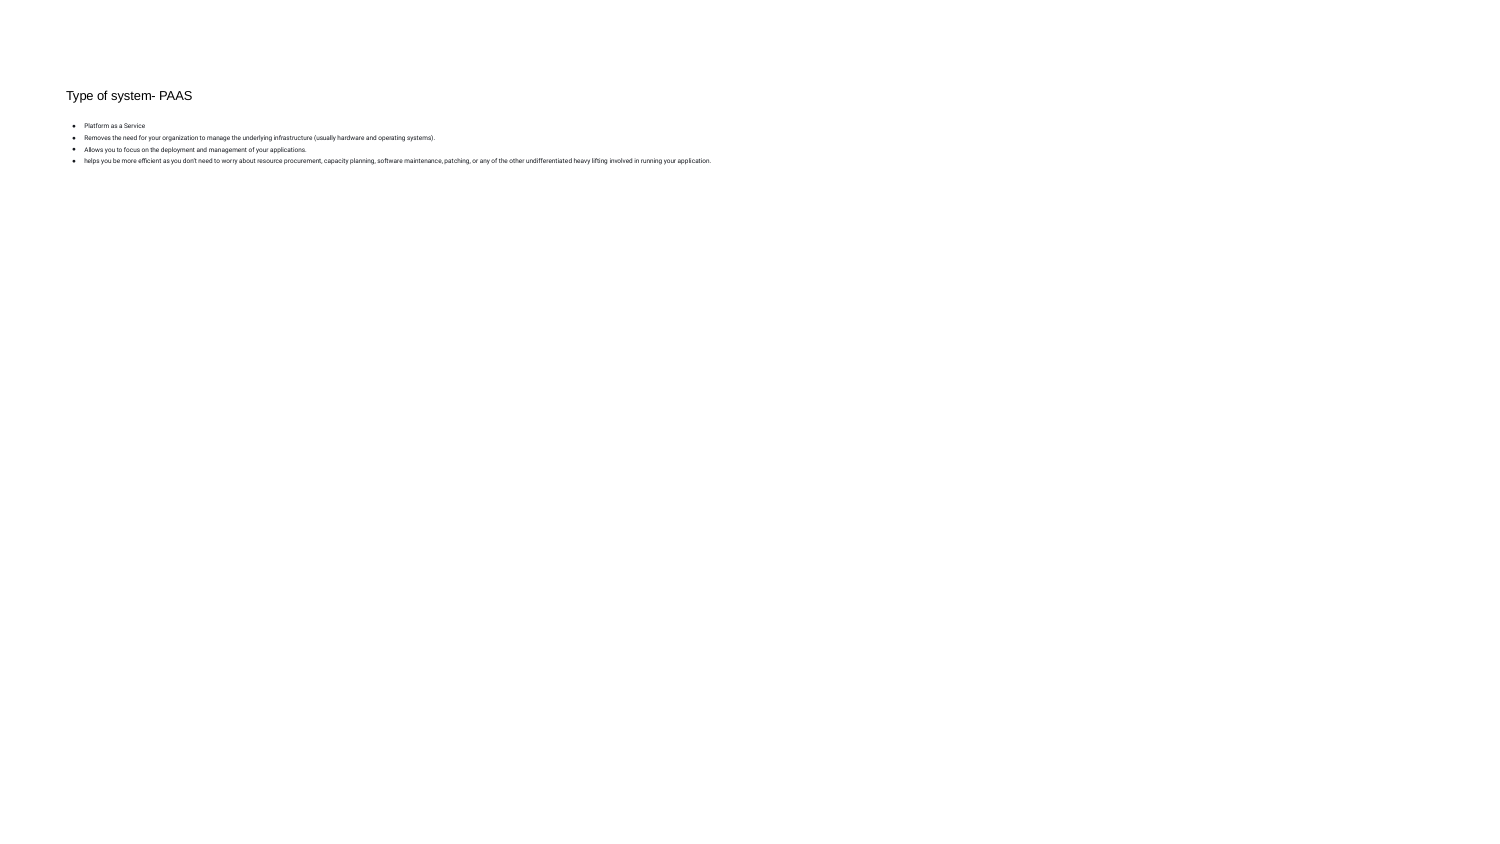

# Type of system- PAAS

Platform as a Service
Removes the need for your organization to manage the underlying infrastructure (usually hardware and operating systems).
Allows you to focus on the deployment and management of your applications.
helps you be more efficient as you don’t need to worry about resource procurement, capacity planning, software maintenance, patching, or any of the other undifferentiated heavy lifting involved in running your application.